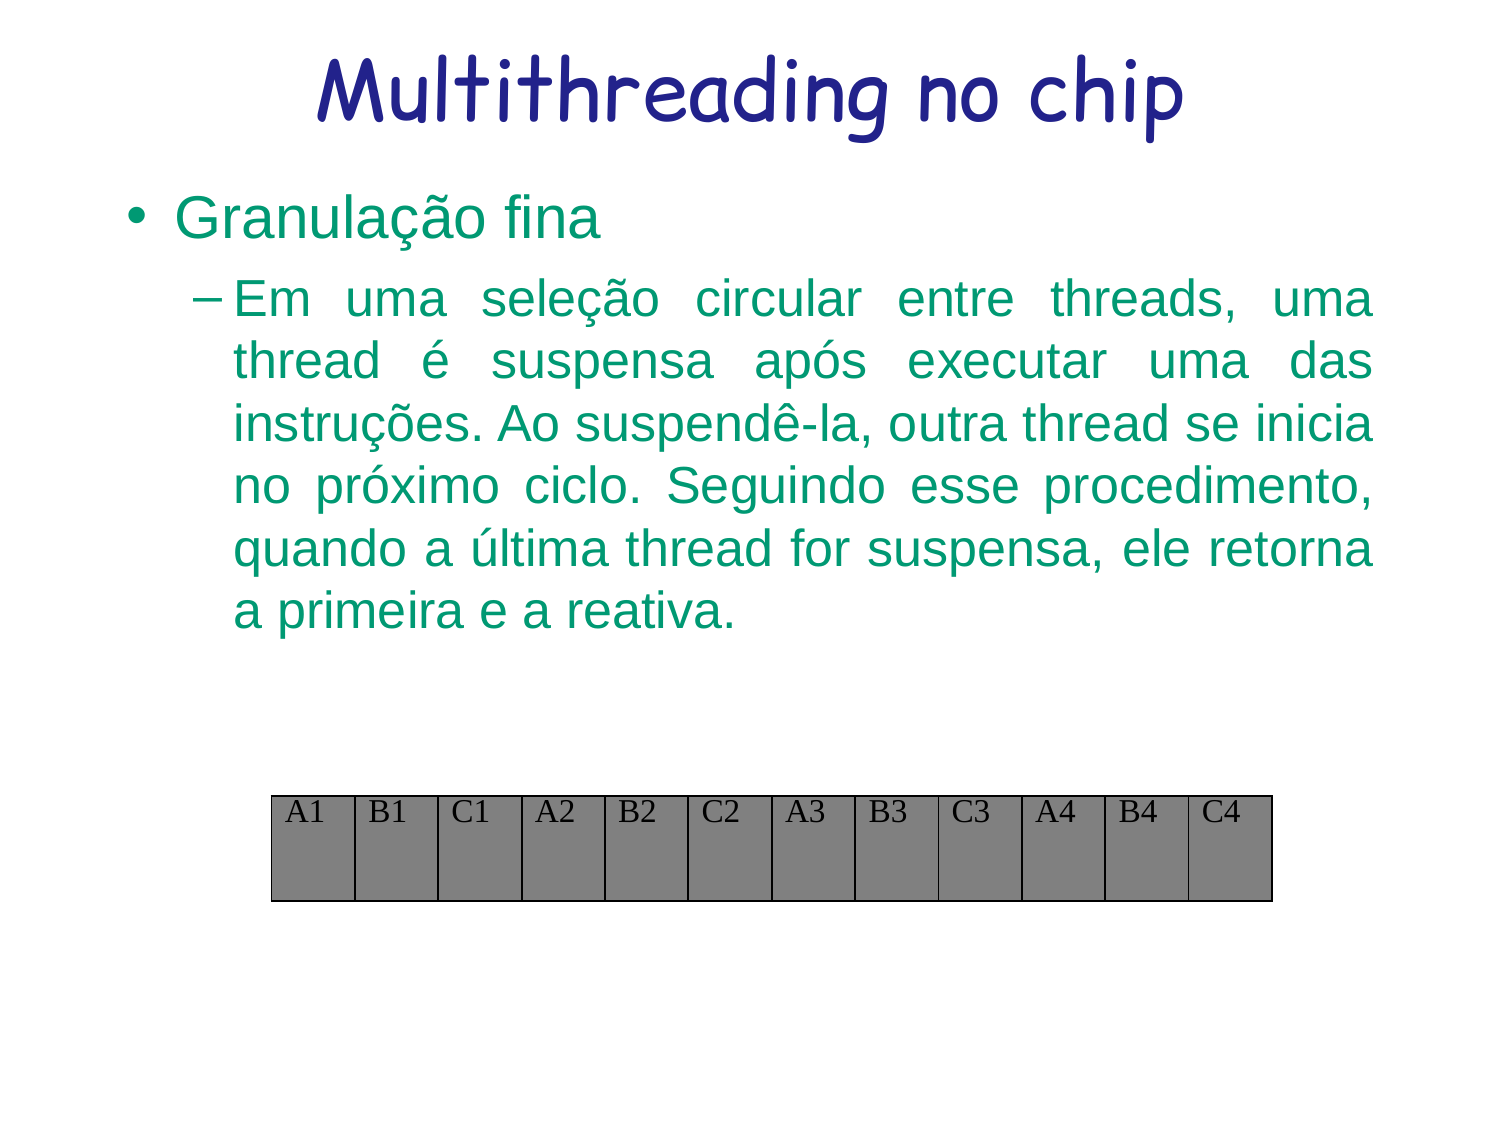

Multithreading no chip
Granulação fina
Em uma seleção circular entre threads, uma thread é suspensa após executar uma das instruções. Ao suspendê-la, outra thread se inicia no próximo ciclo. Seguindo esse procedimento, quando a última thread for suspensa, ele retorna a primeira e a reativa.

| A1 | B1 | C1 | A2 | B2 | C2 | A3 | B3 | C3 | A4 | B4 | C4 |
| --- | --- | --- | --- | --- | --- | --- | --- | --- | --- | --- | --- |